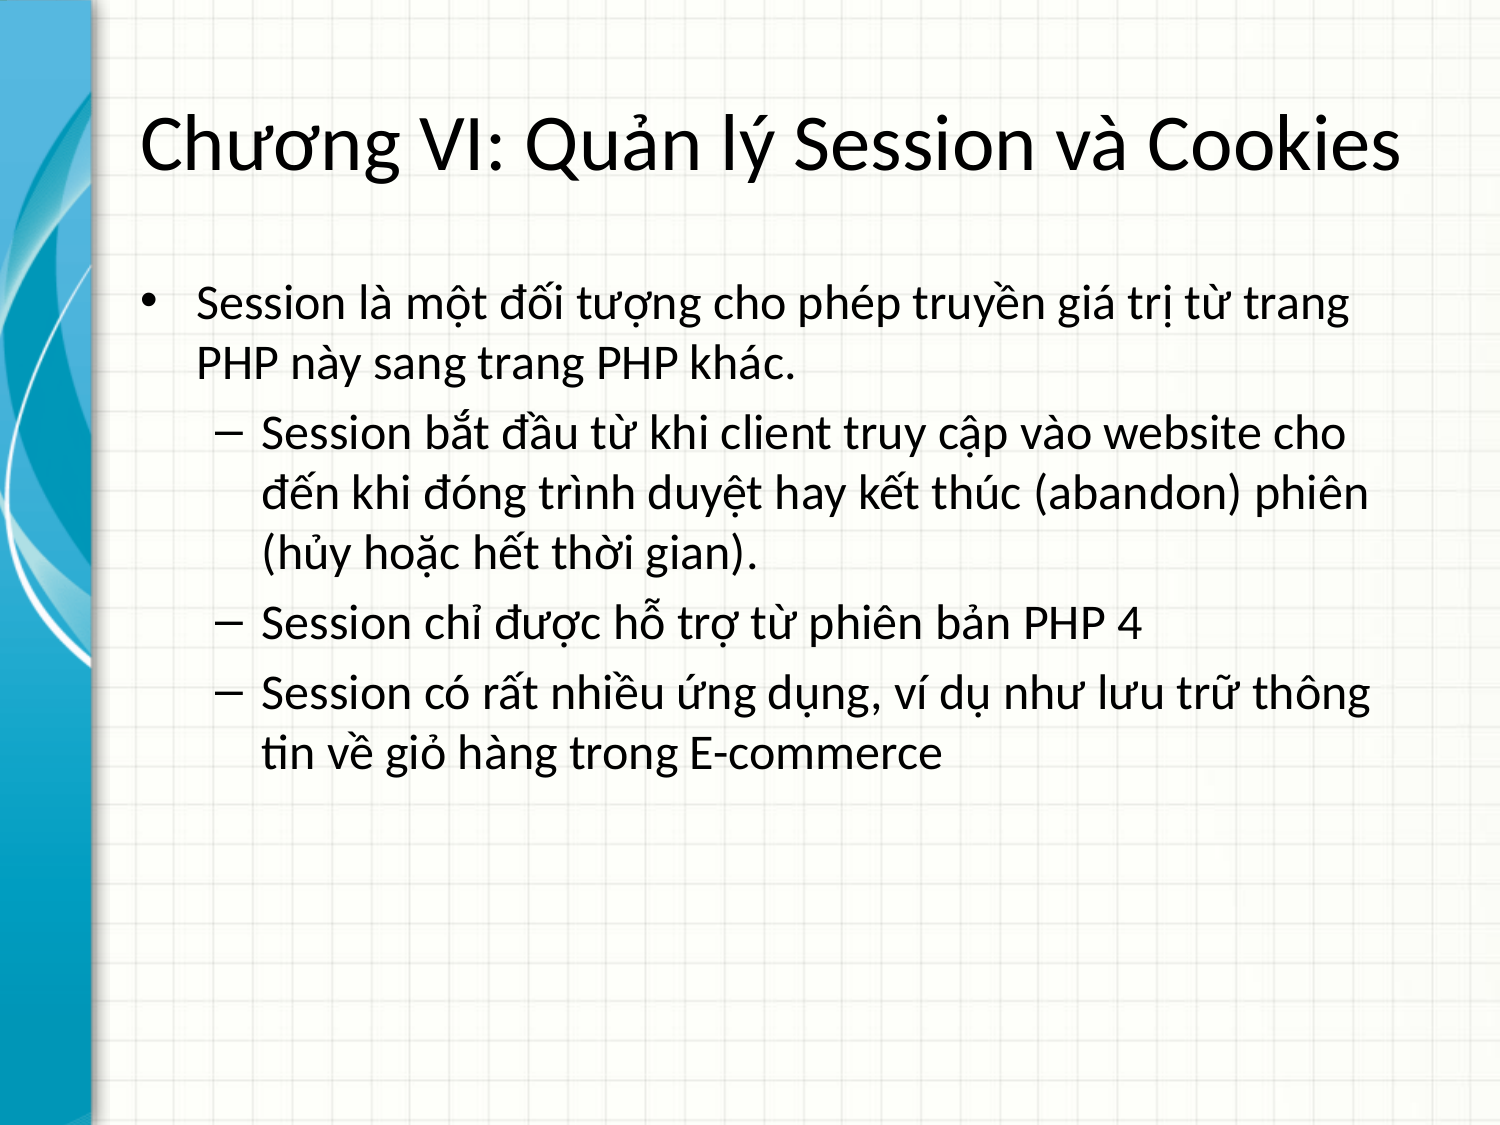

# Chương VI: Quản lý Session và Cookies
Session là một đối tượng cho phép truyền giá trị từ trang PHP này sang trang PHP khác.
Session bắt đầu từ khi client truy cập vào website cho đến khi đóng trình duyệt hay kết thúc (abandon) phiên (hủy hoặc hết thời gian).
Session chỉ được hỗ trợ từ phiên bản PHP 4
Session có rất nhiều ứng dụng, ví dụ như lưu trữ thông tin về giỏ hàng trong E-commerce